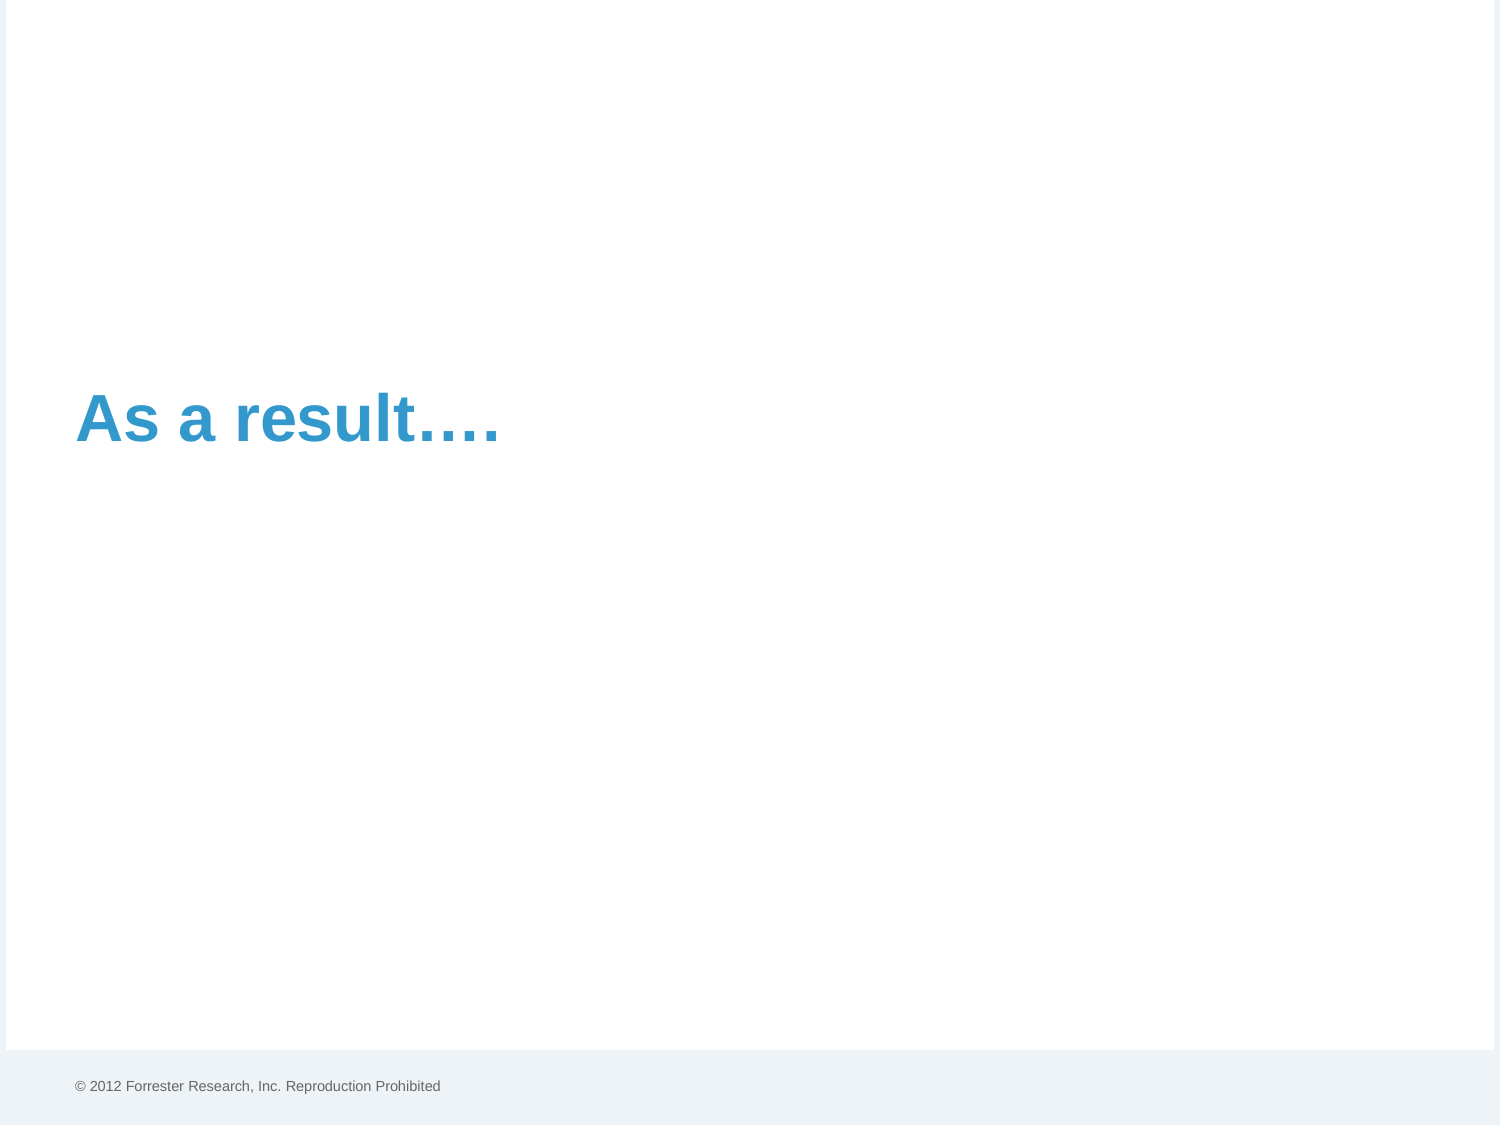

As a result….
© 2012 Forrester Research, Inc. Reproduction Prohibited